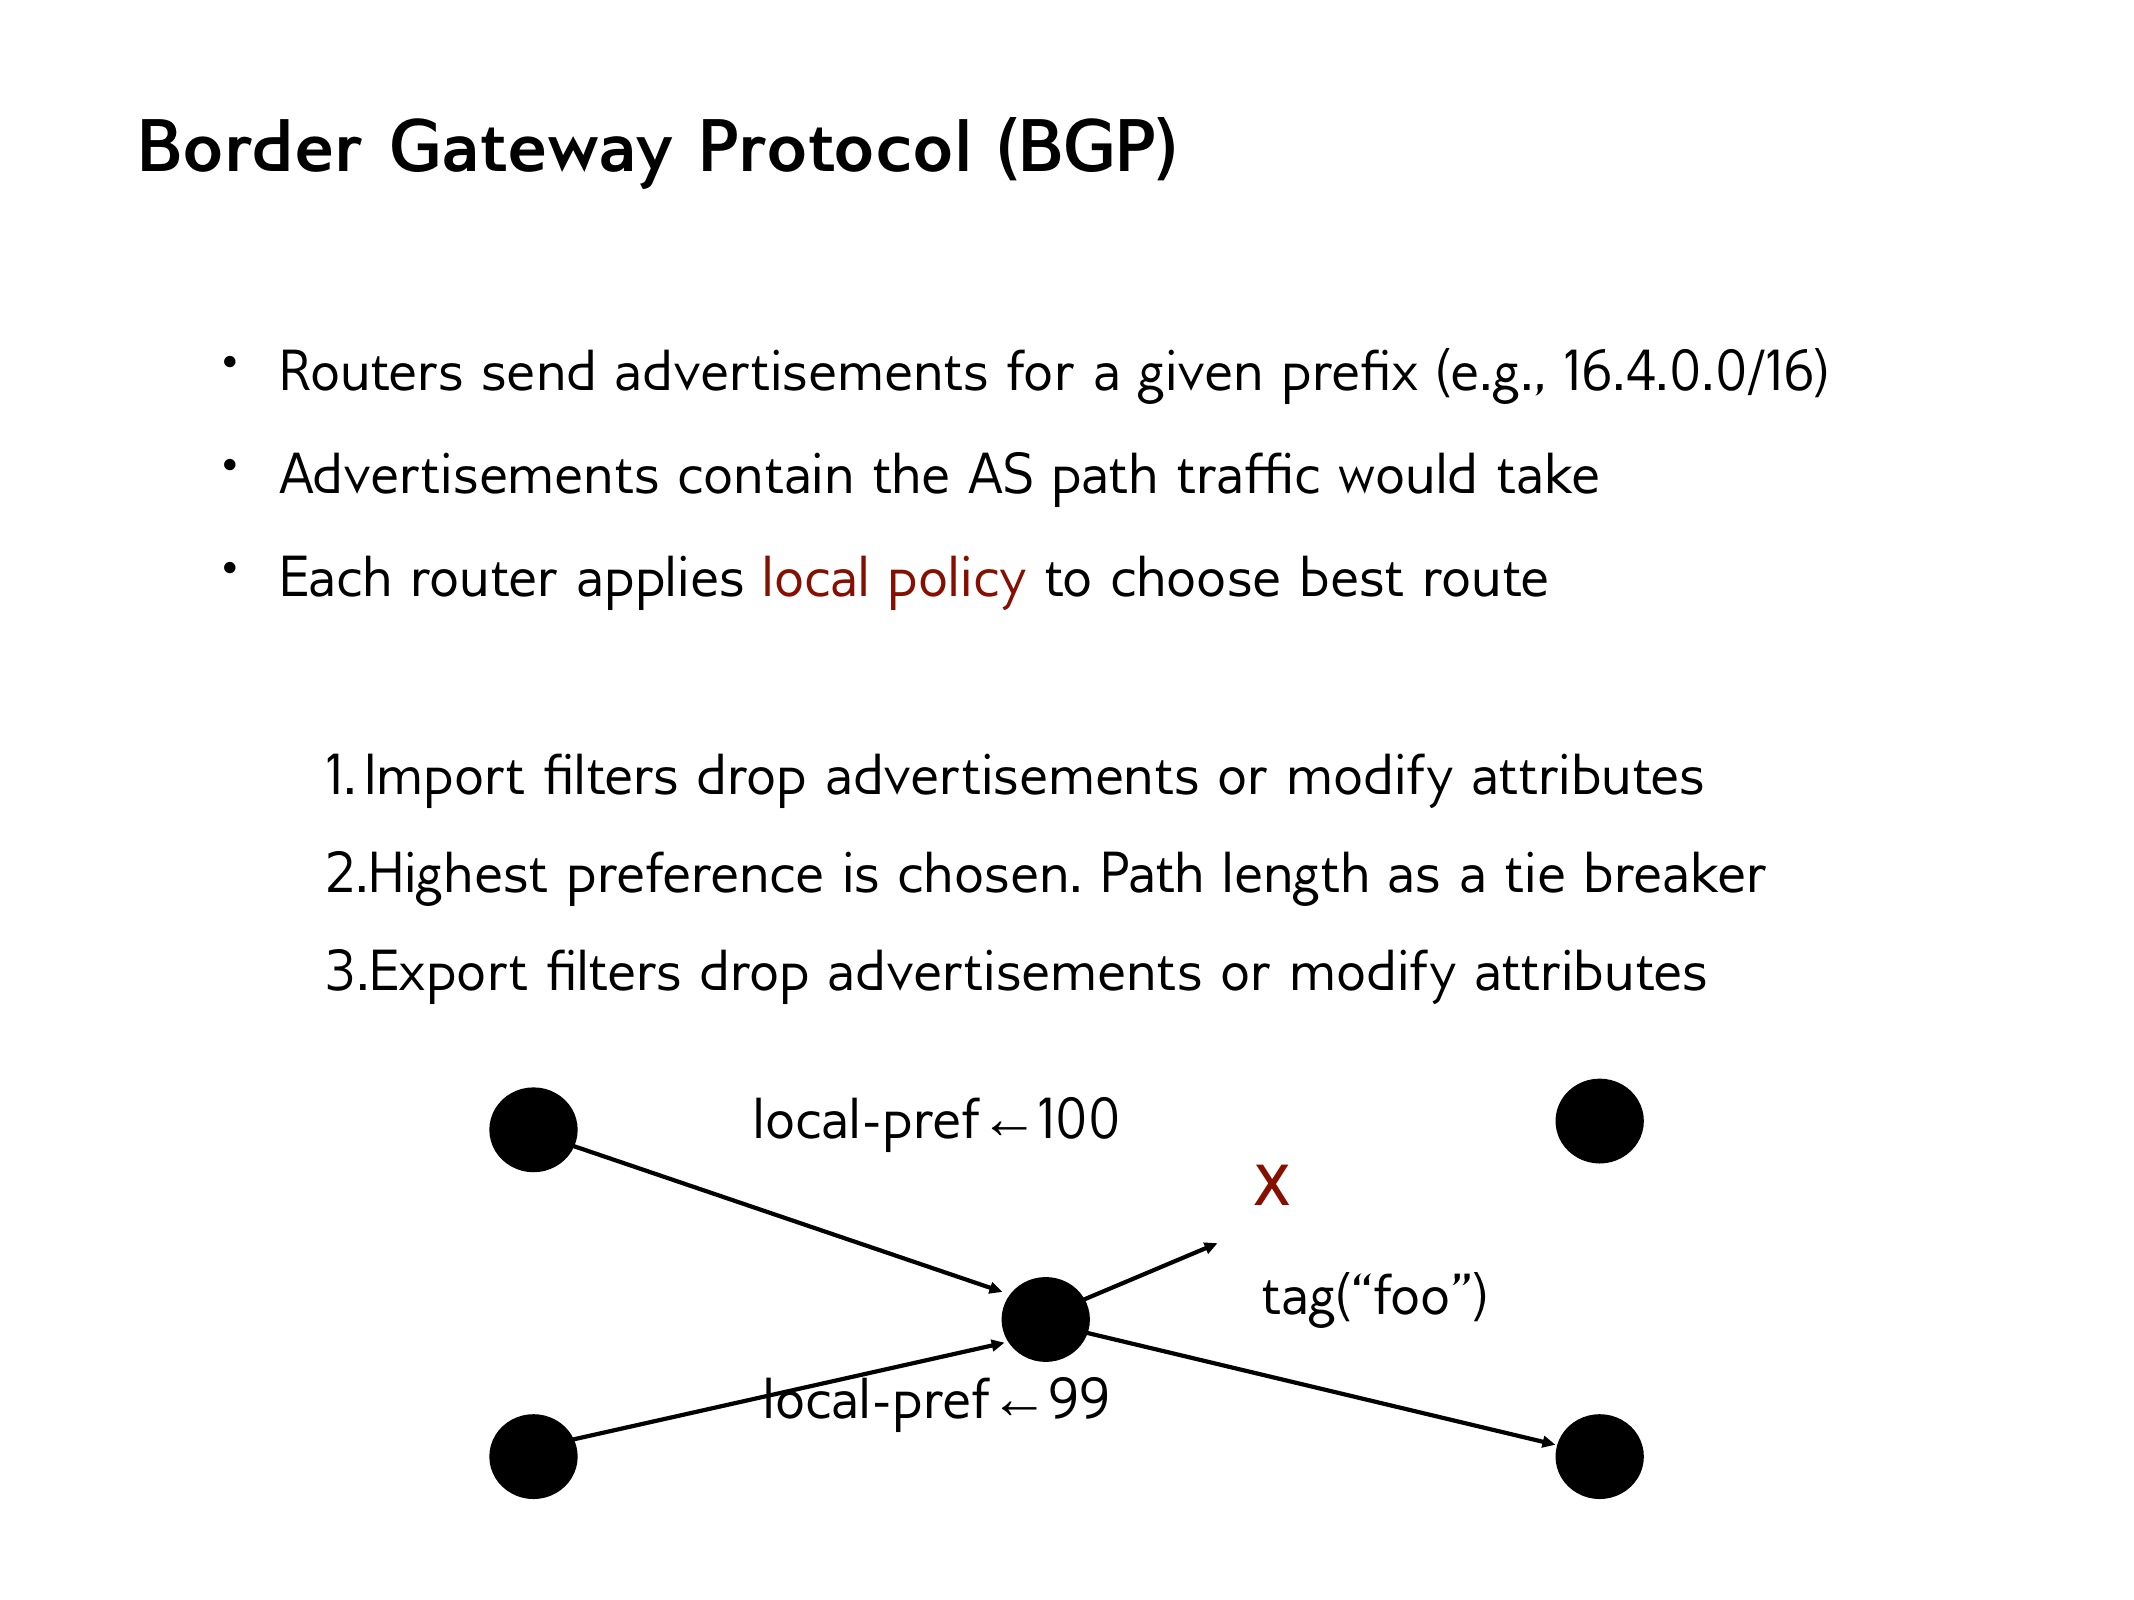

# Border Gateway Protocol (BGP)
Routers send advertisements for a given prefix (e.g., 16.4.0.0/16)
Advertisements contain the AS path traffic would take
Each router applies local policy to choose best route

Import filters drop advertisements or modify attributes
Highest preference is chosen. Path length as a tie breaker
Export filters drop advertisements or modify attributes

local-pref←100

X

tag(“foo”)

local-pref←99

12